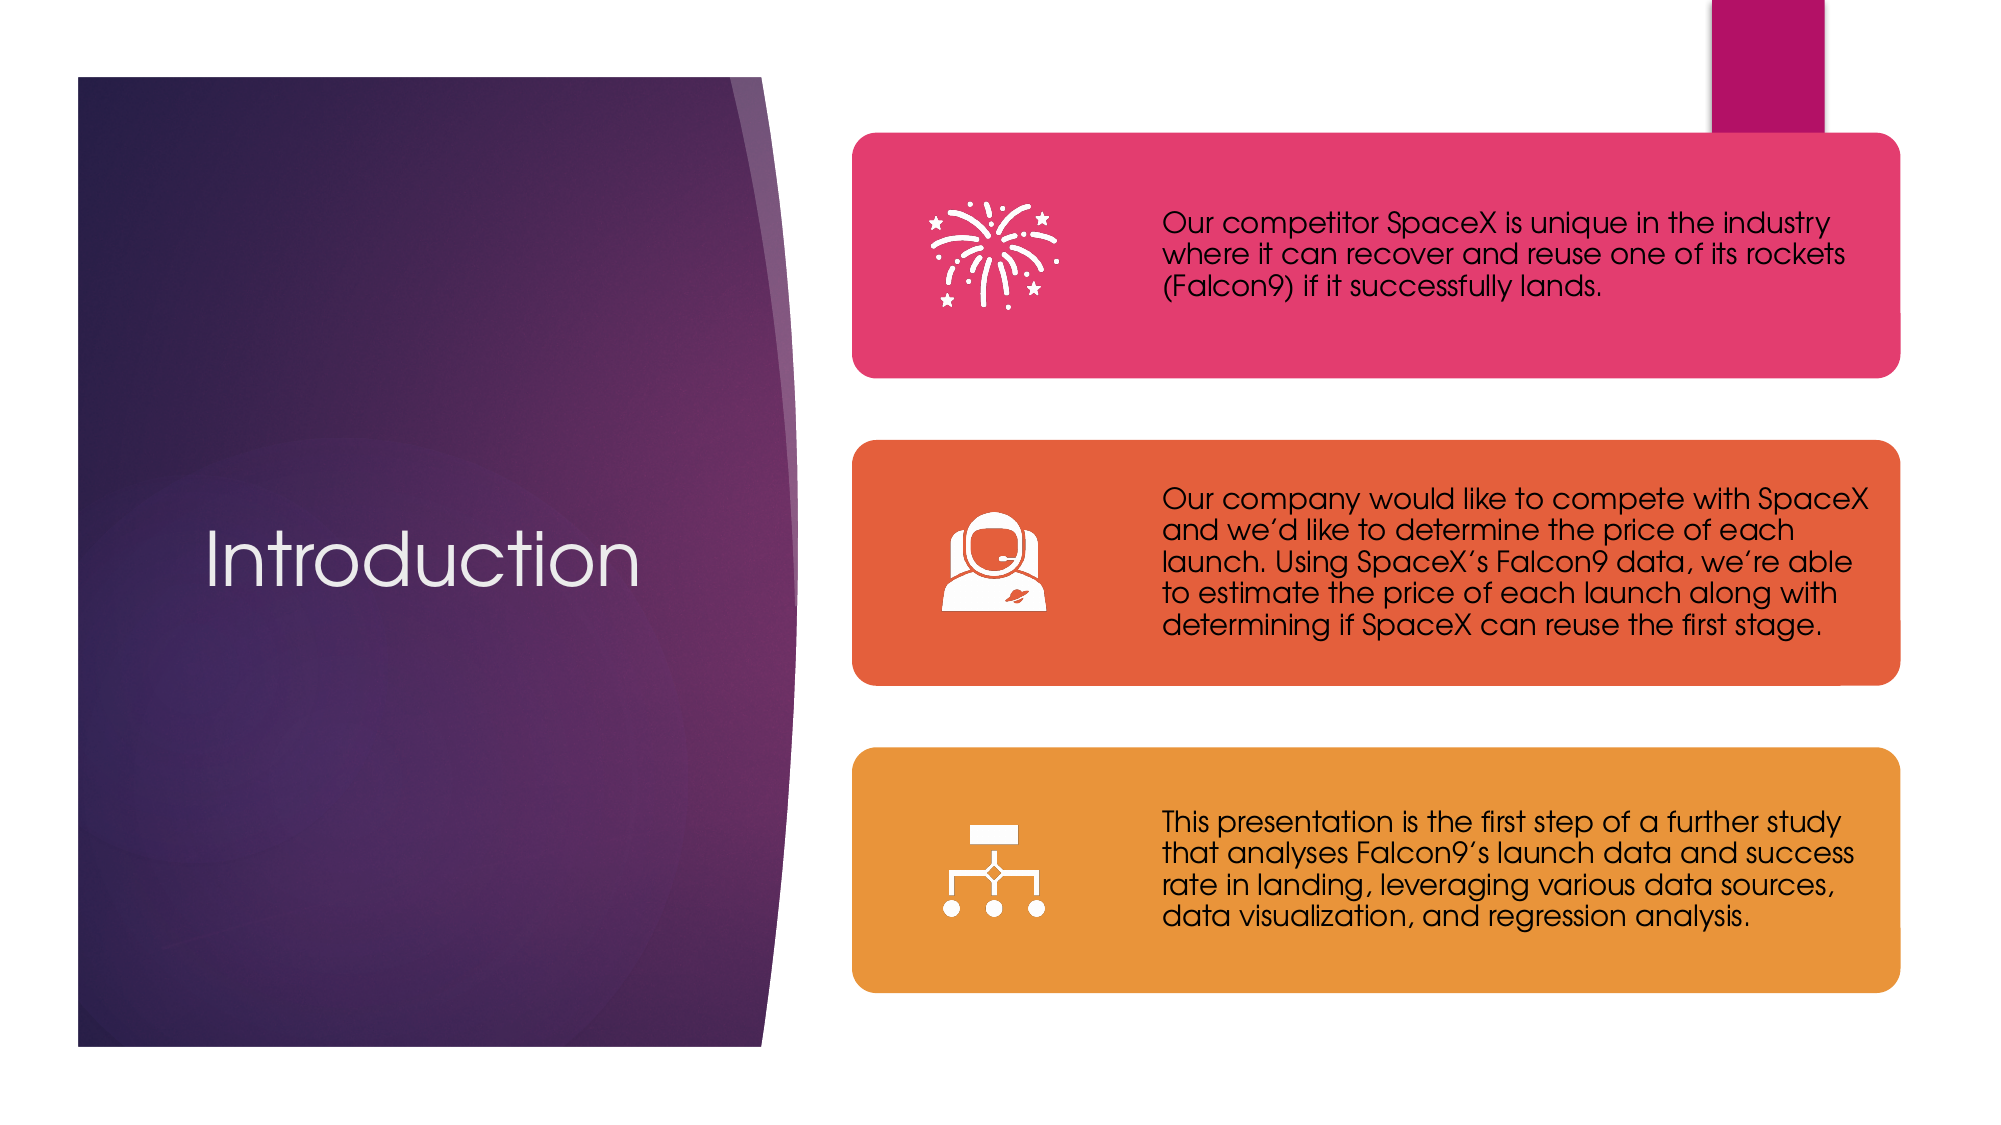

Our competitor SpaceX is unique in the industry where it can recover and reuse one of its rockets (Falcon9) if it successfully lands.
Our company would like to compete with SpaceX and we’d like to determine the price of each launch. Using SpaceX’s Falcon9 data, we’re able to estimate the price of each launch along with determining if SpaceX can reuse the first stage.
This presentation is the first step of a further study that analyses Falcon9’s launch data and success rate in landing, leveraging various data sources, data visualization, and regression analysis.
# Introduction